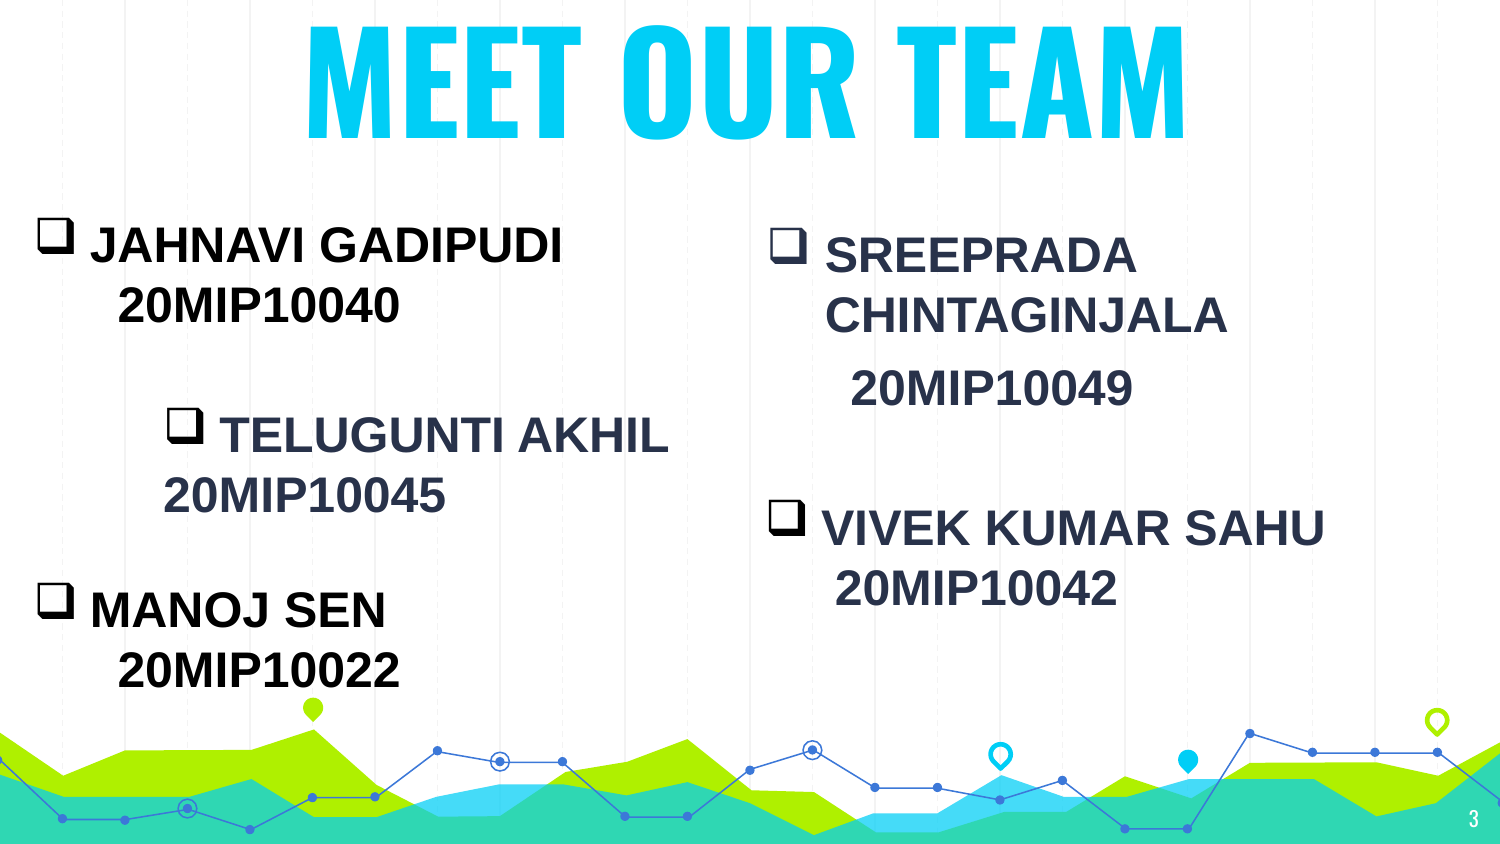

MEET OUR TEAM
JAHNAVI GADIPUDI
      20MIP10040
SREEPRADA CHINTAGINJALA
      20MIP10049

TELUGUNTI AKHIL
20MIP10045

VIVEK KUMAR SAHU
     20MIP10042
MANOJ SEN
      20MIP10022
3